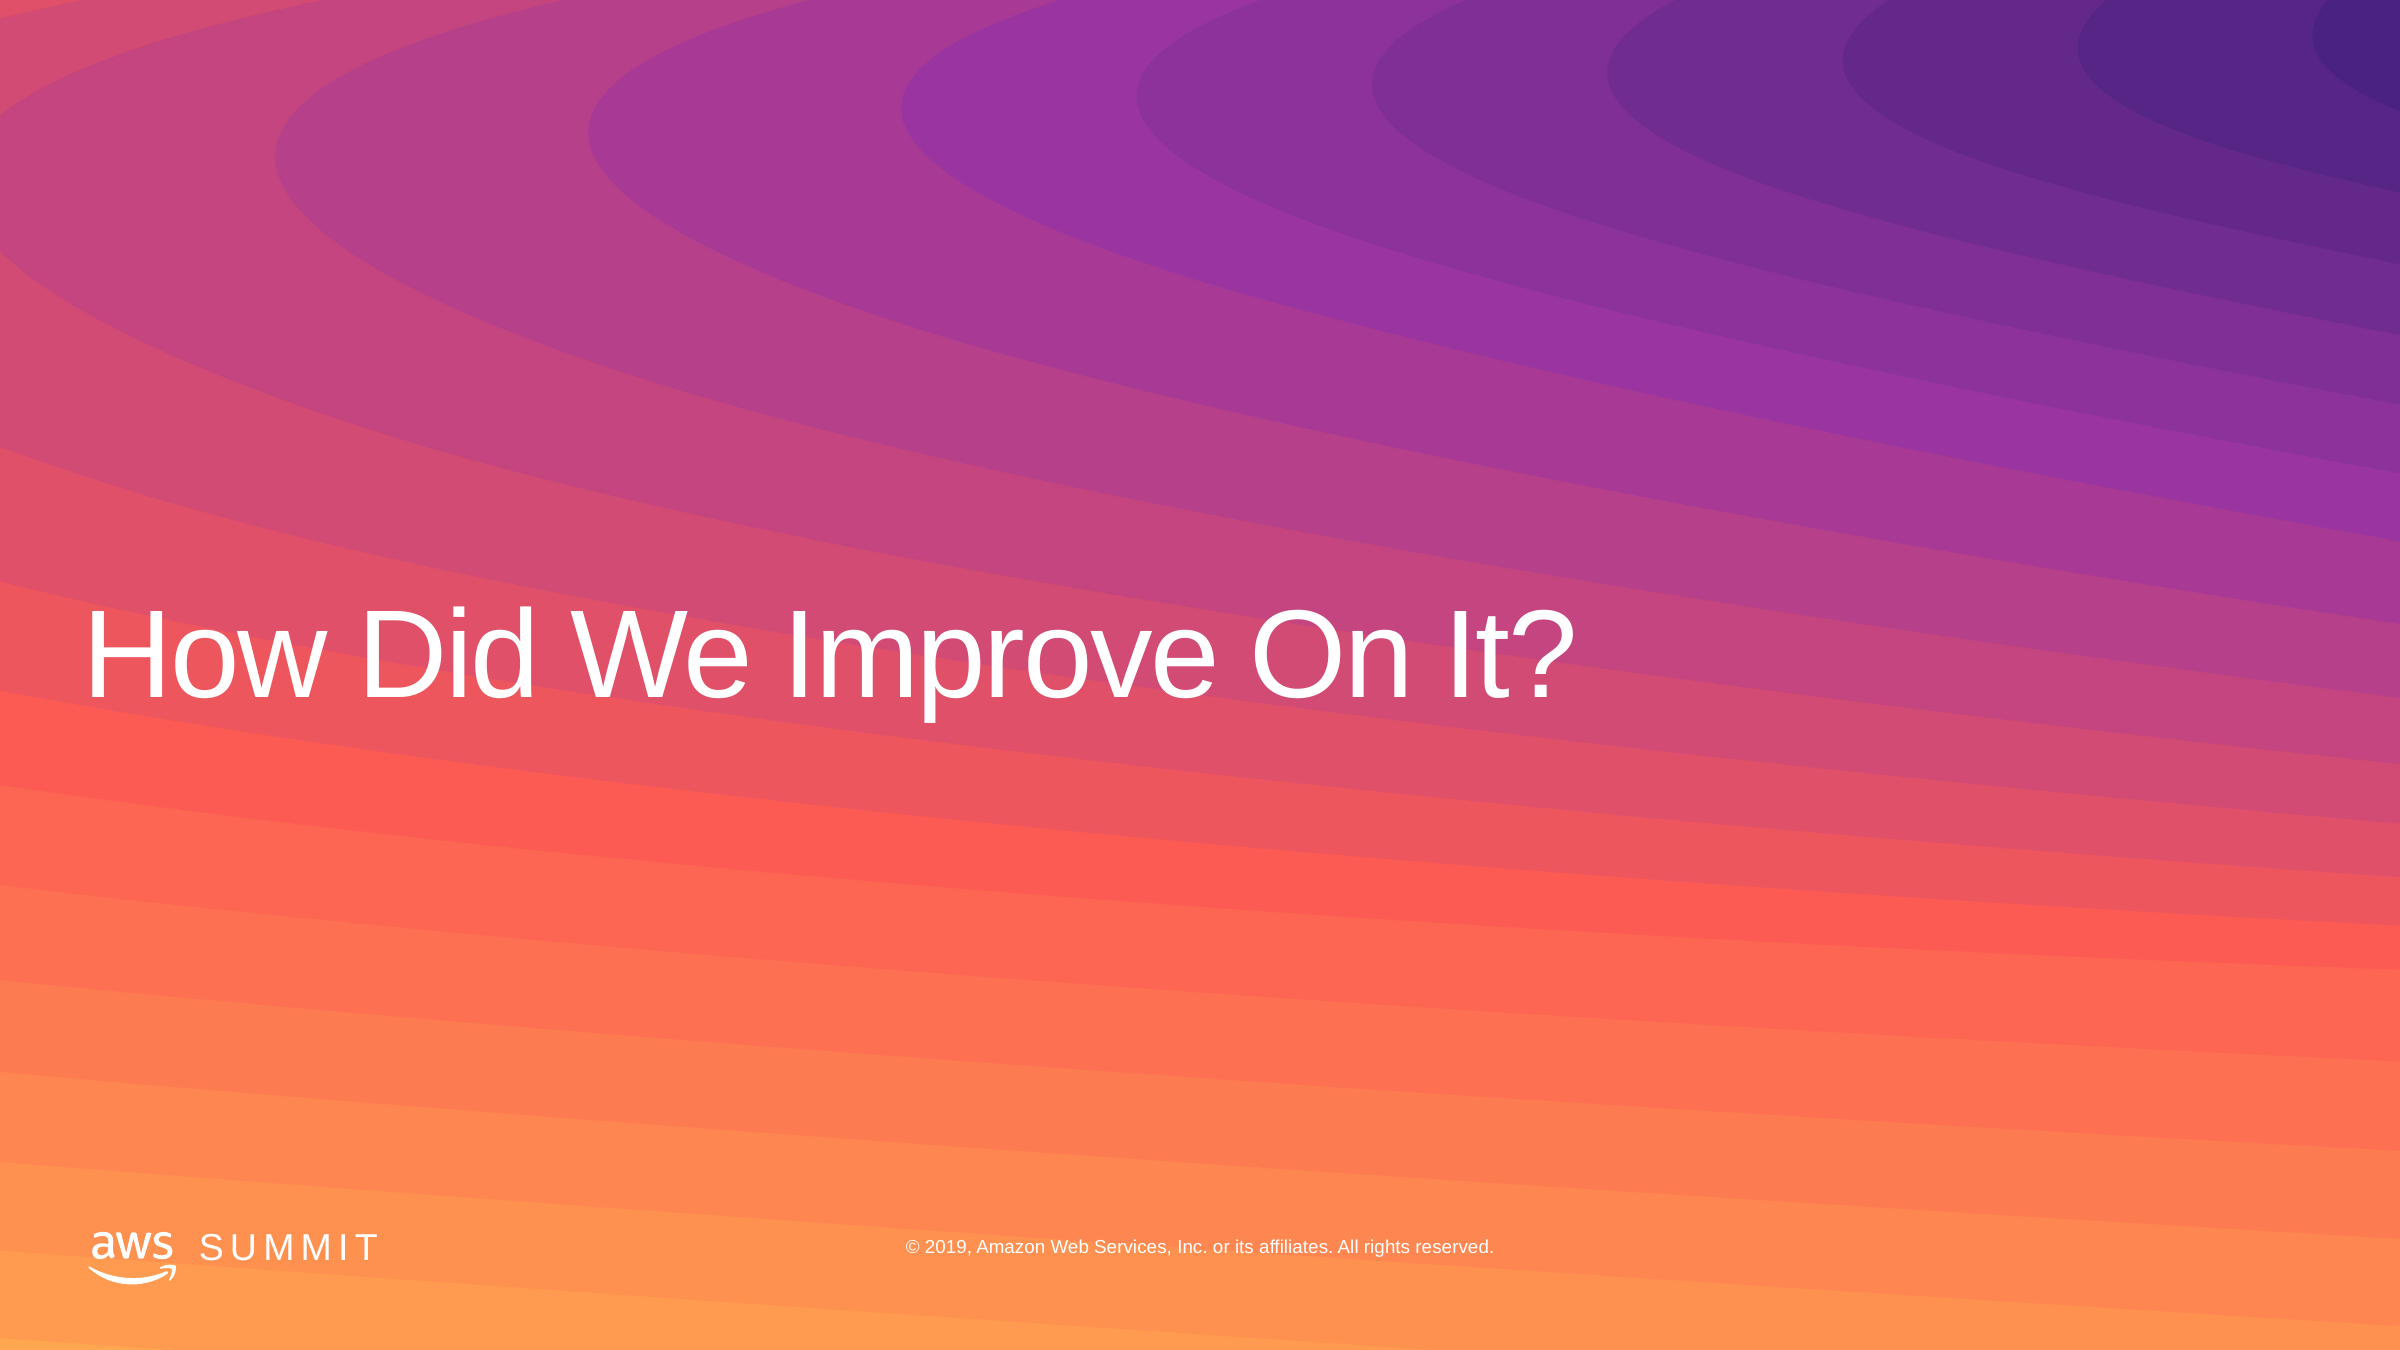

# How Did We Improve On It?